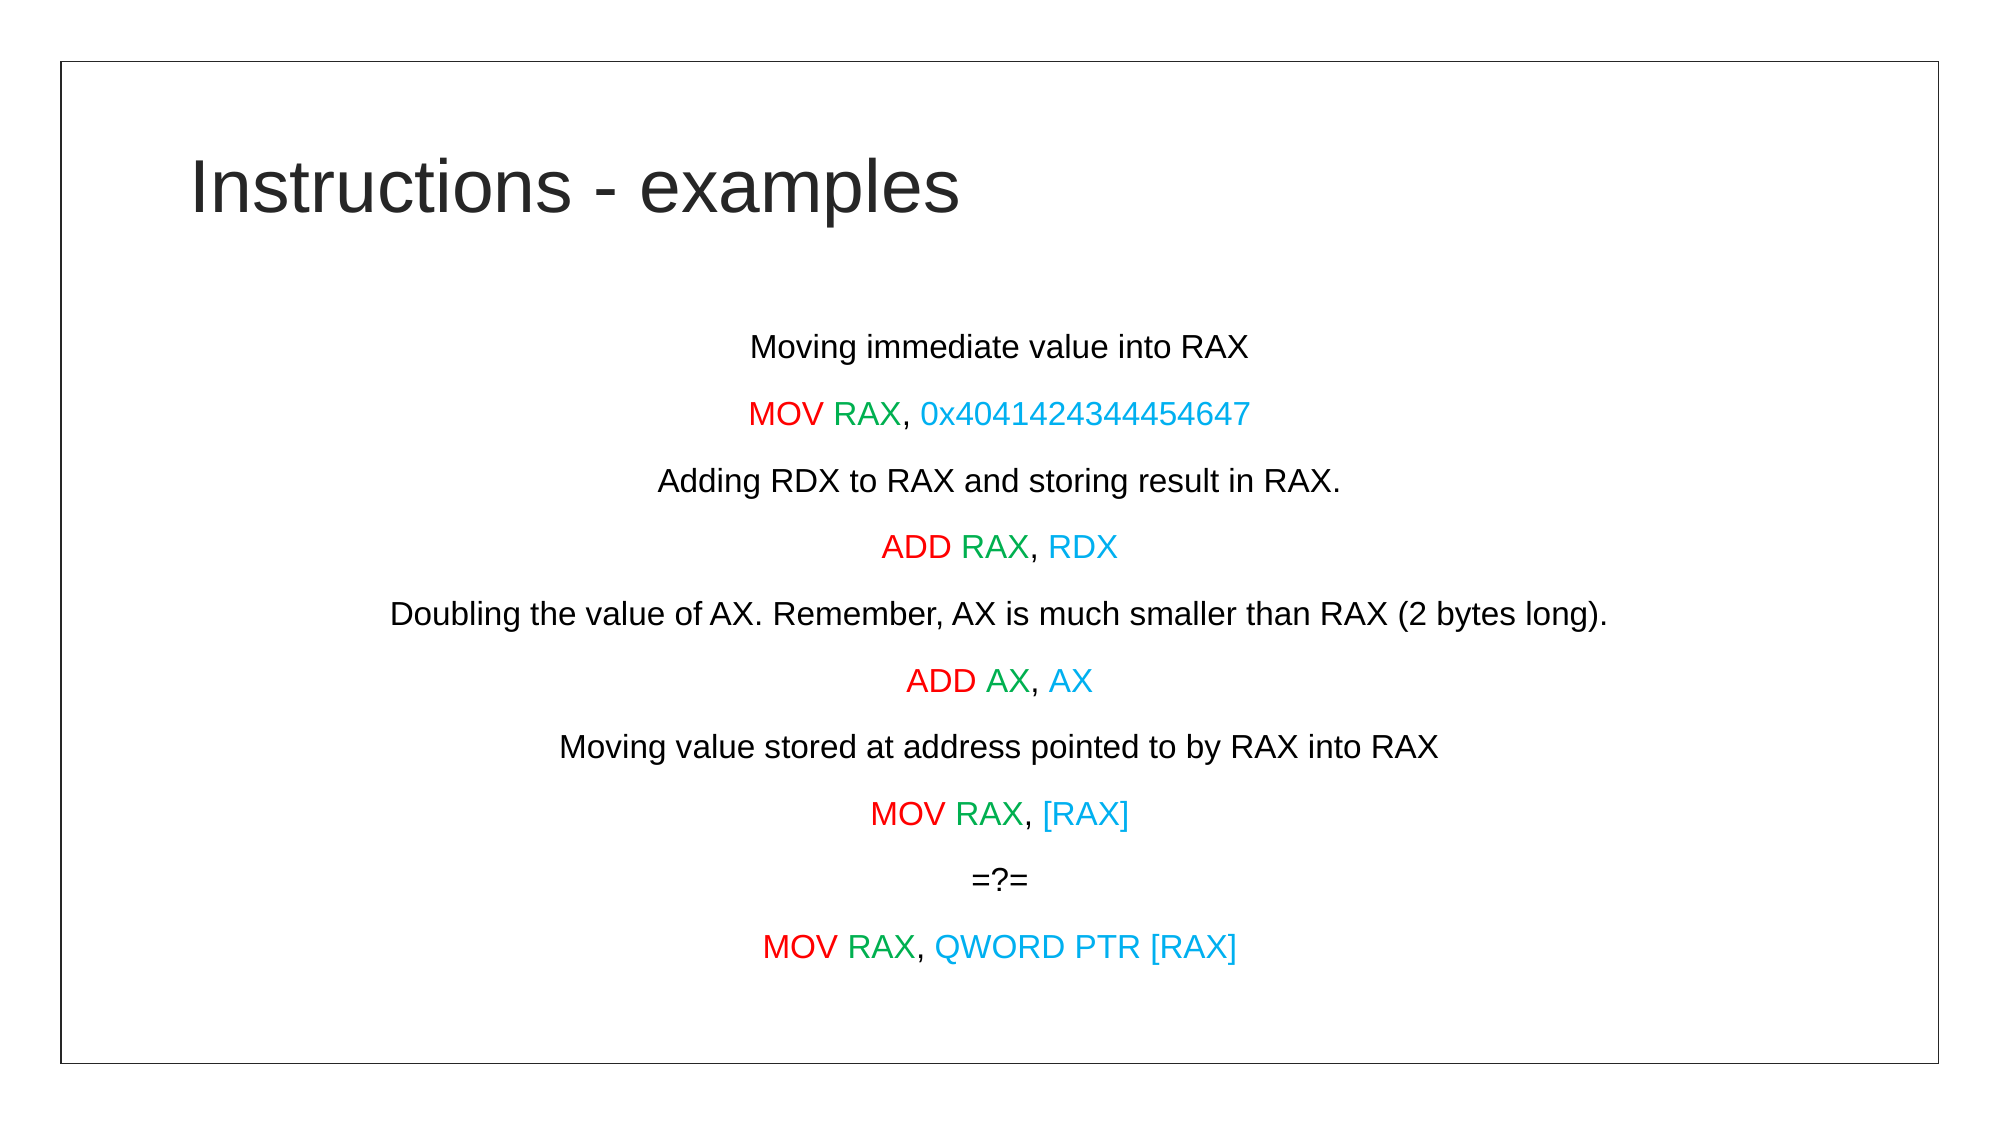

# Instructions - examples
Moving immediate value into RAX
MOV RAX, 0x4041424344454647
Adding RDX to RAX and storing result in RAX.
ADD RAX, RDX
Doubling the value of AX. Remember, AX is much smaller than RAX (2 bytes long).
ADD AX, AX
Moving value stored at address pointed to by RAX into RAX
MOV RAX, [RAX]
=?=
MOV RAX, QWORD PTR [RAX]